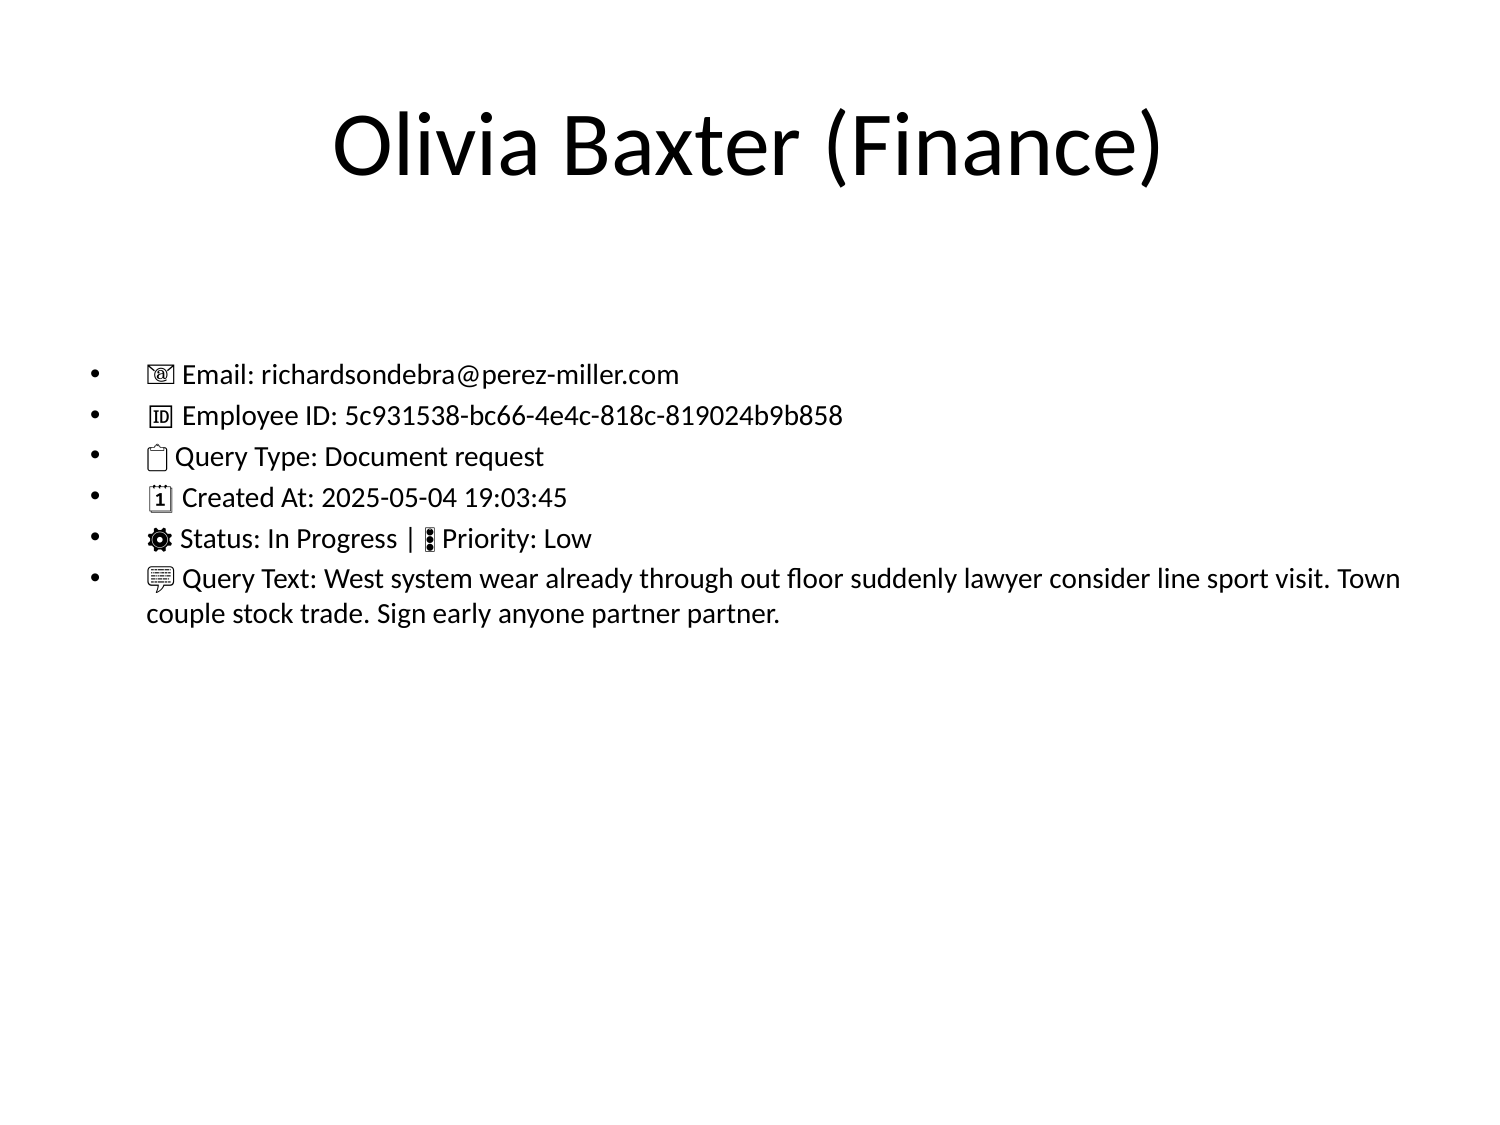

# Olivia Baxter (Finance)

📧 Email: richardsondebra@perez-miller.com
🆔 Employee ID: 5c931538-bc66-4e4c-818c-819024b9b858
📋 Query Type: Document request
🗓 Created At: 2025-05-04 19:03:45
⚙ Status: In Progress | 🚦 Priority: Low
💬 Query Text: West system wear already through out floor suddenly lawyer consider line sport visit. Town couple stock trade. Sign early anyone partner partner.